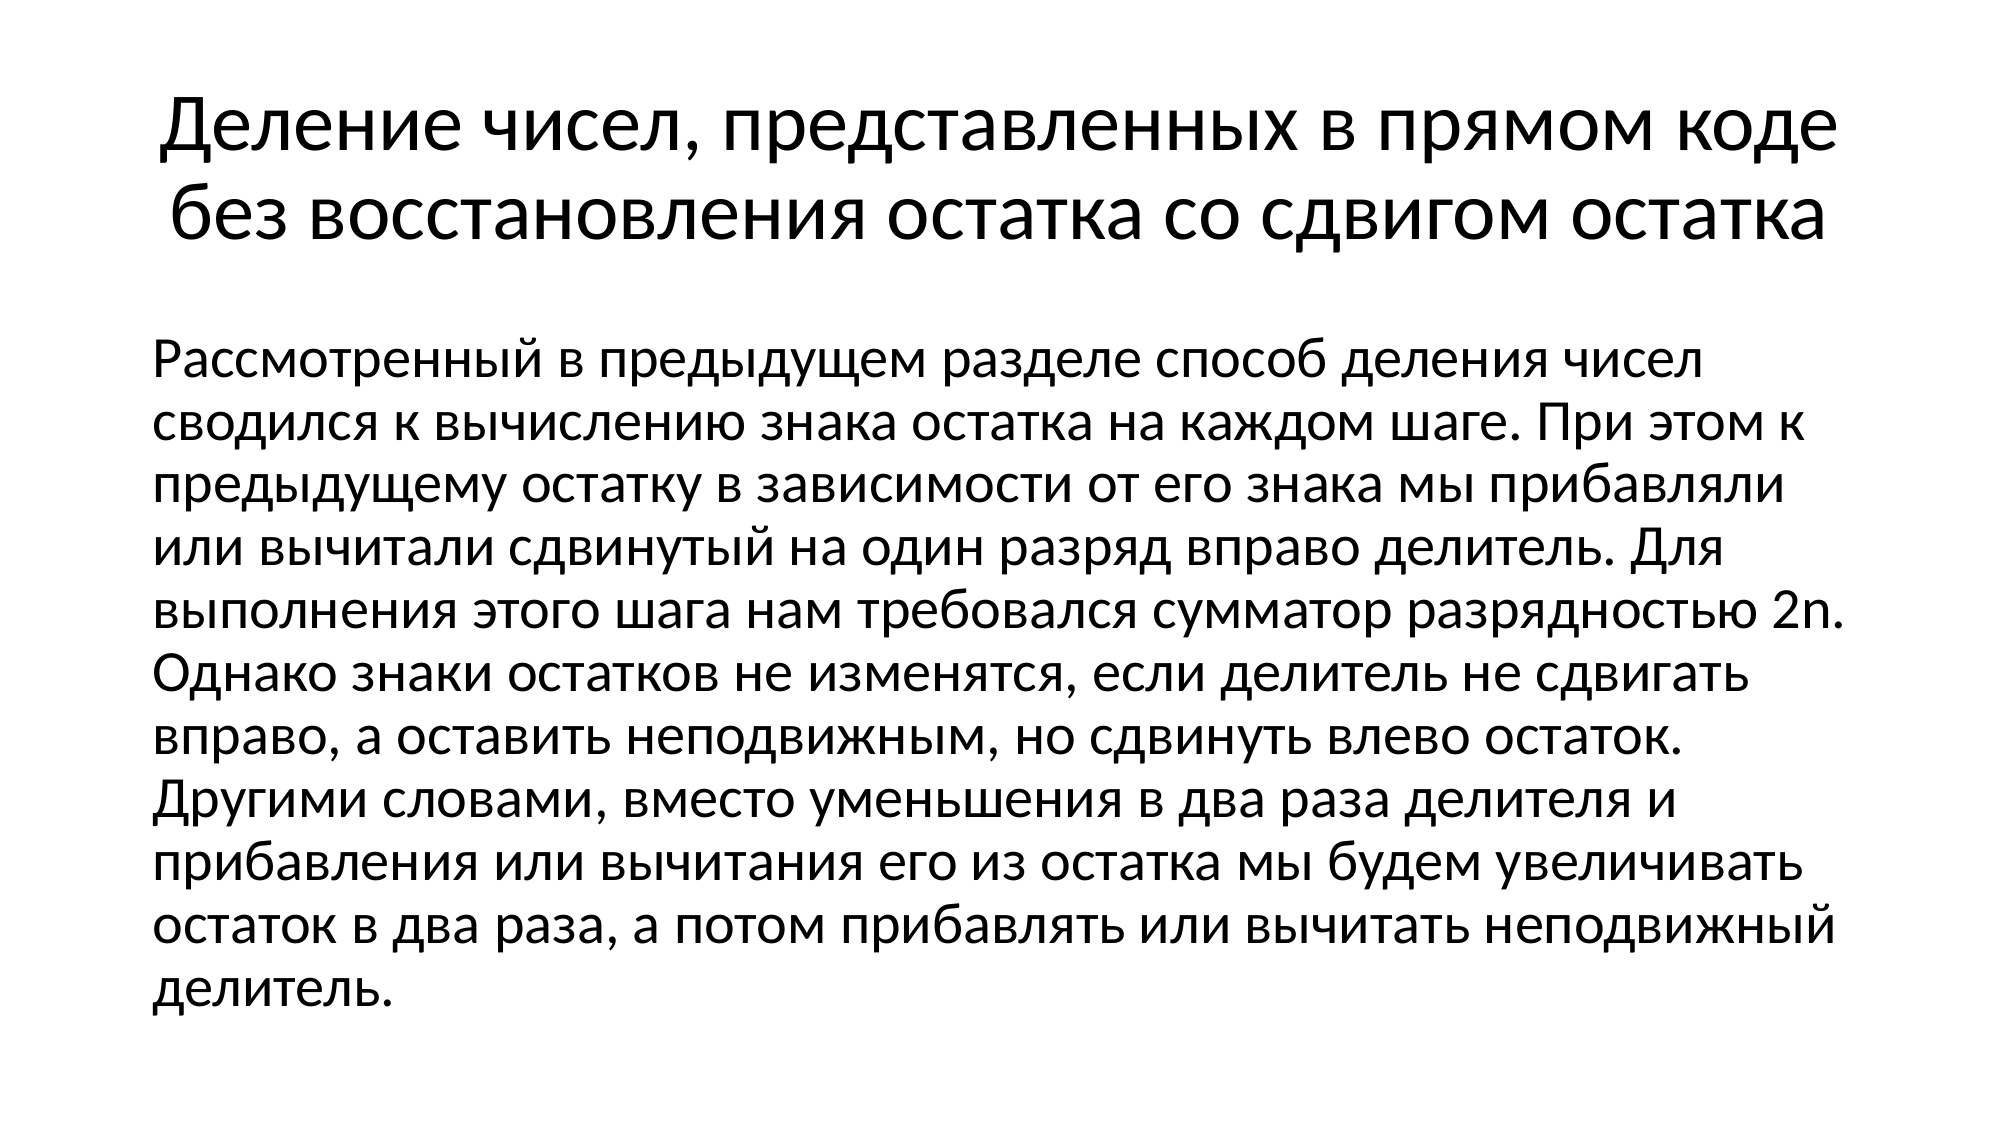

# Деление чисел, представленных в прямом коде без восстановления остатка со сдвигом остатка
Рассмотренный в предыдущем разделе способ деления чисел сводился к вычислению знака остатка на каждом шаге. При этом к предыдущему остатку в зависимости от его знака мы прибавляли или вычитали сдвинутый на один разряд вправо делитель. Для выполнения этого шага нам требовался сумматор разрядностью 2n. Однако знаки остатков не изменятся, если делитель не сдвигать вправо, а оставить неподвижным, но сдвинуть влево остаток. Другими словами, вместо уменьшения в два раза делителя и прибавления или вычитания его из остатка мы будем увеличивать остаток в два раза, а потом прибавлять или вычитать неподвижный делитель.